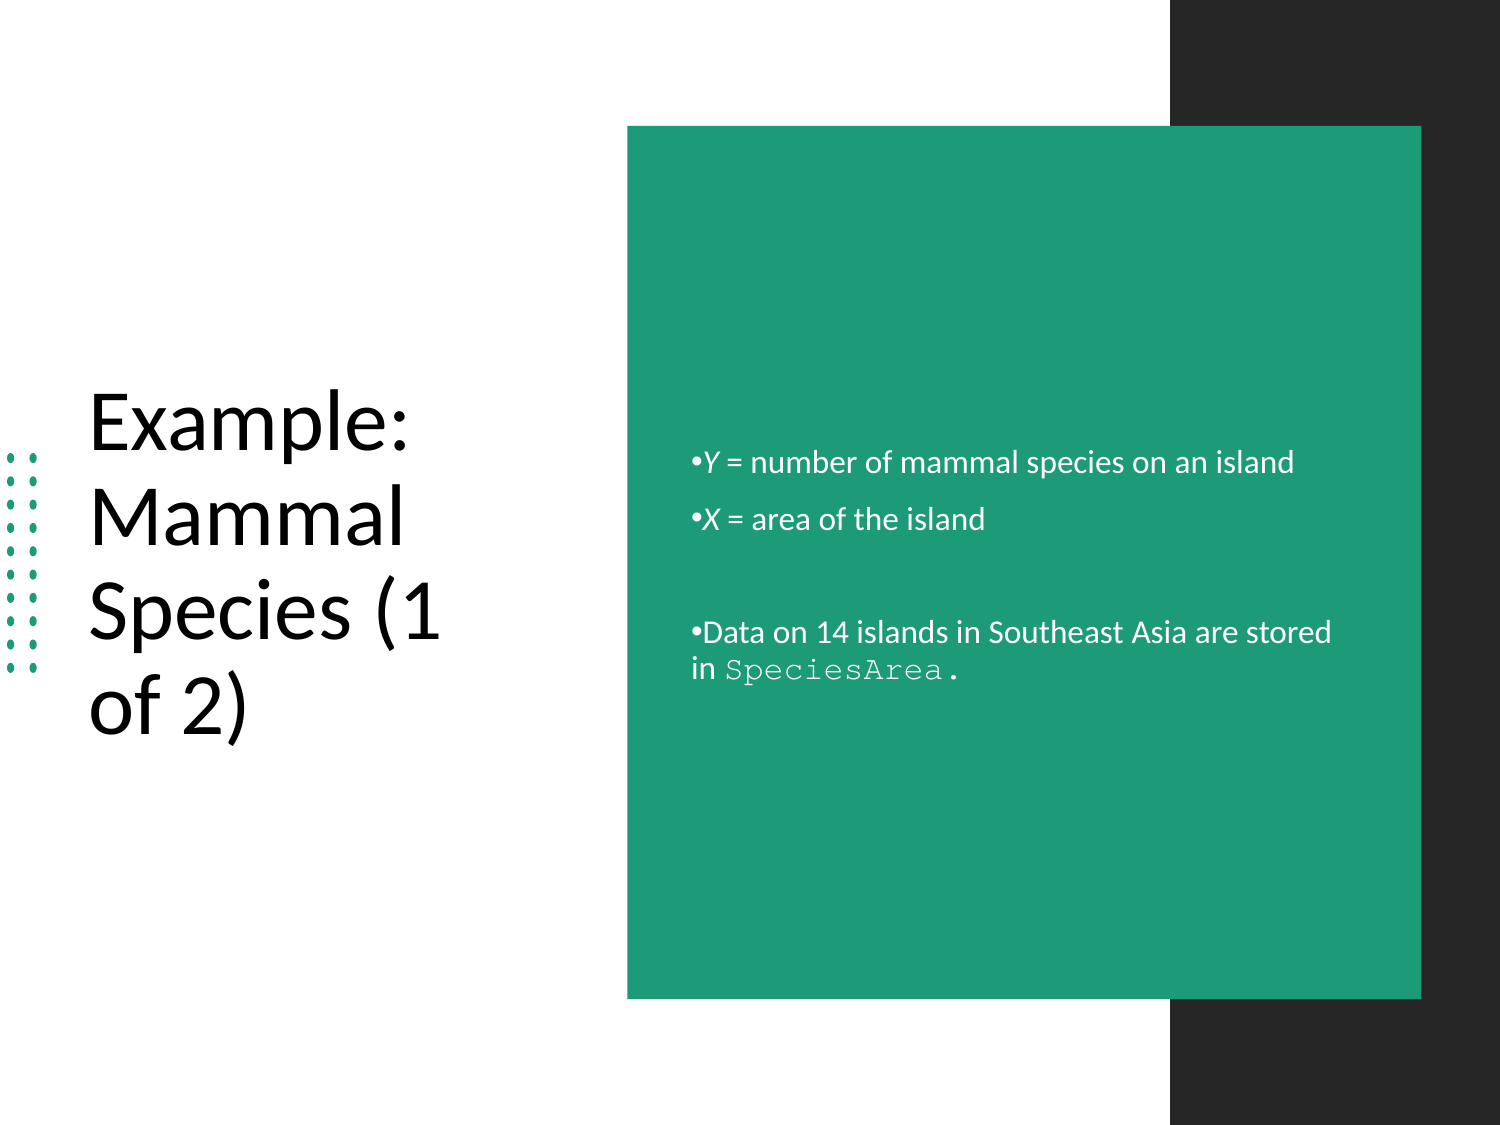

# Example: Mammal Species (1 of 2)
Y = number of mammal species on an island
X = area of the island

Data on 14 islands in Southeast Asia are stored in SpeciesArea.